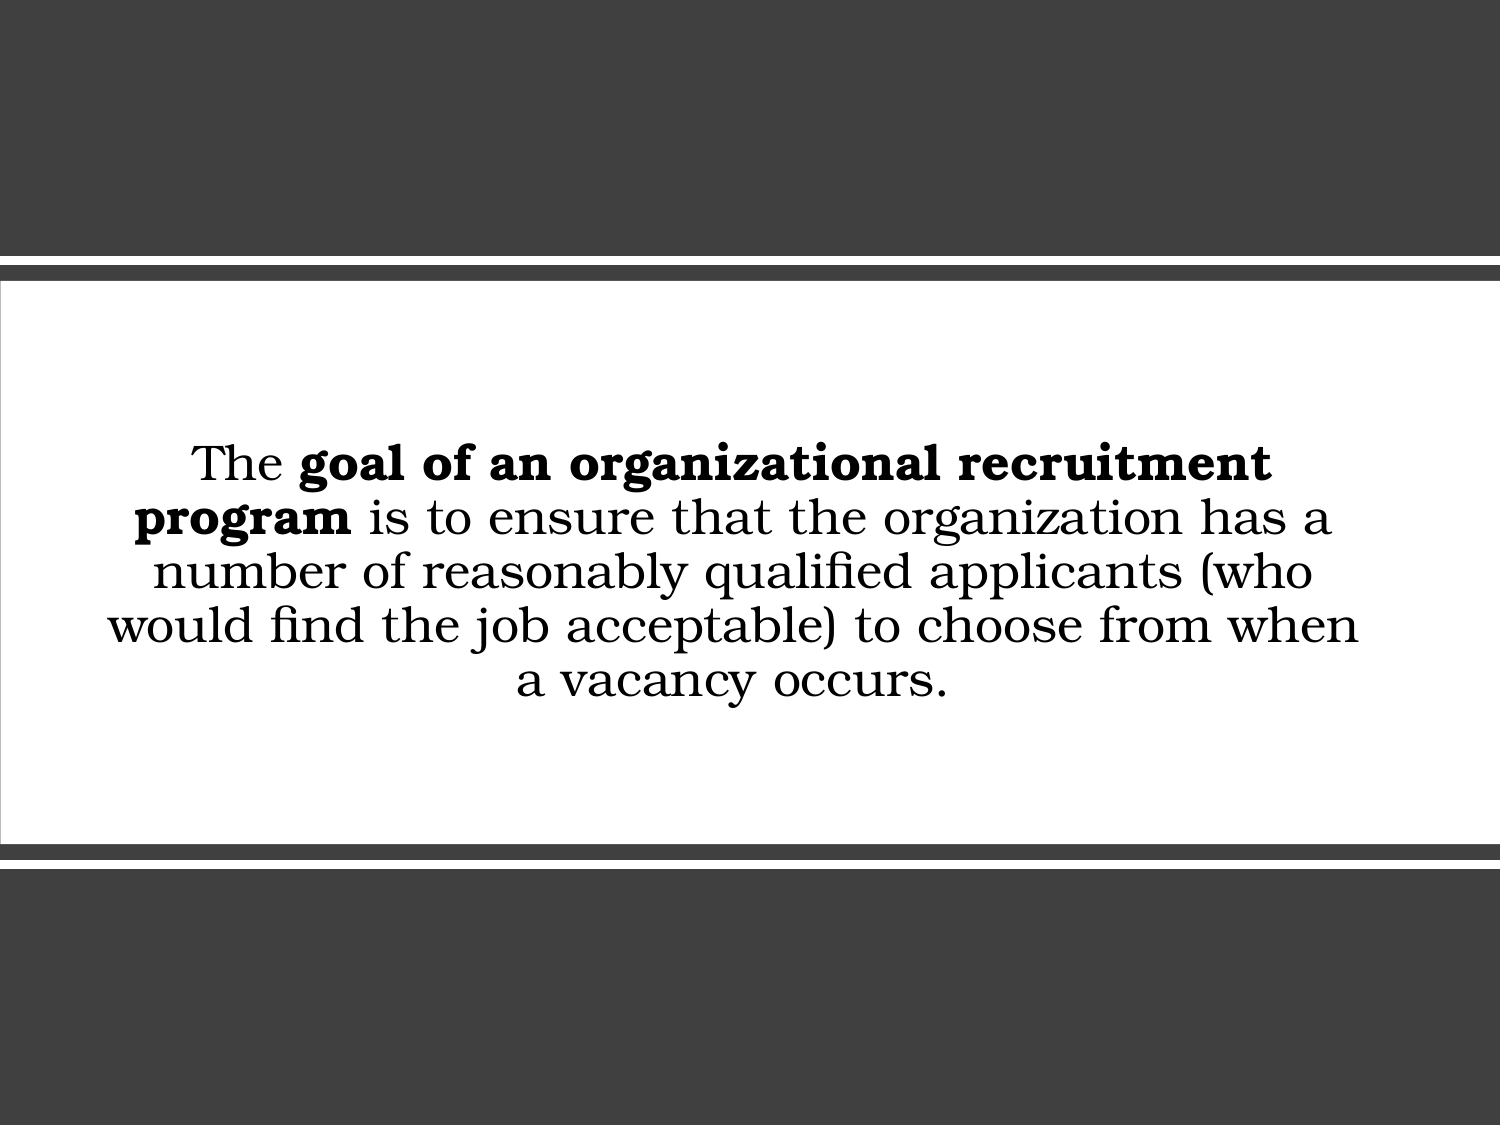

# The goal of an organizational recruitment program is to ensure that the organization has a number of reasonably qualified applicants (who would find the job acceptable) to choose from when a vacancy occurs.